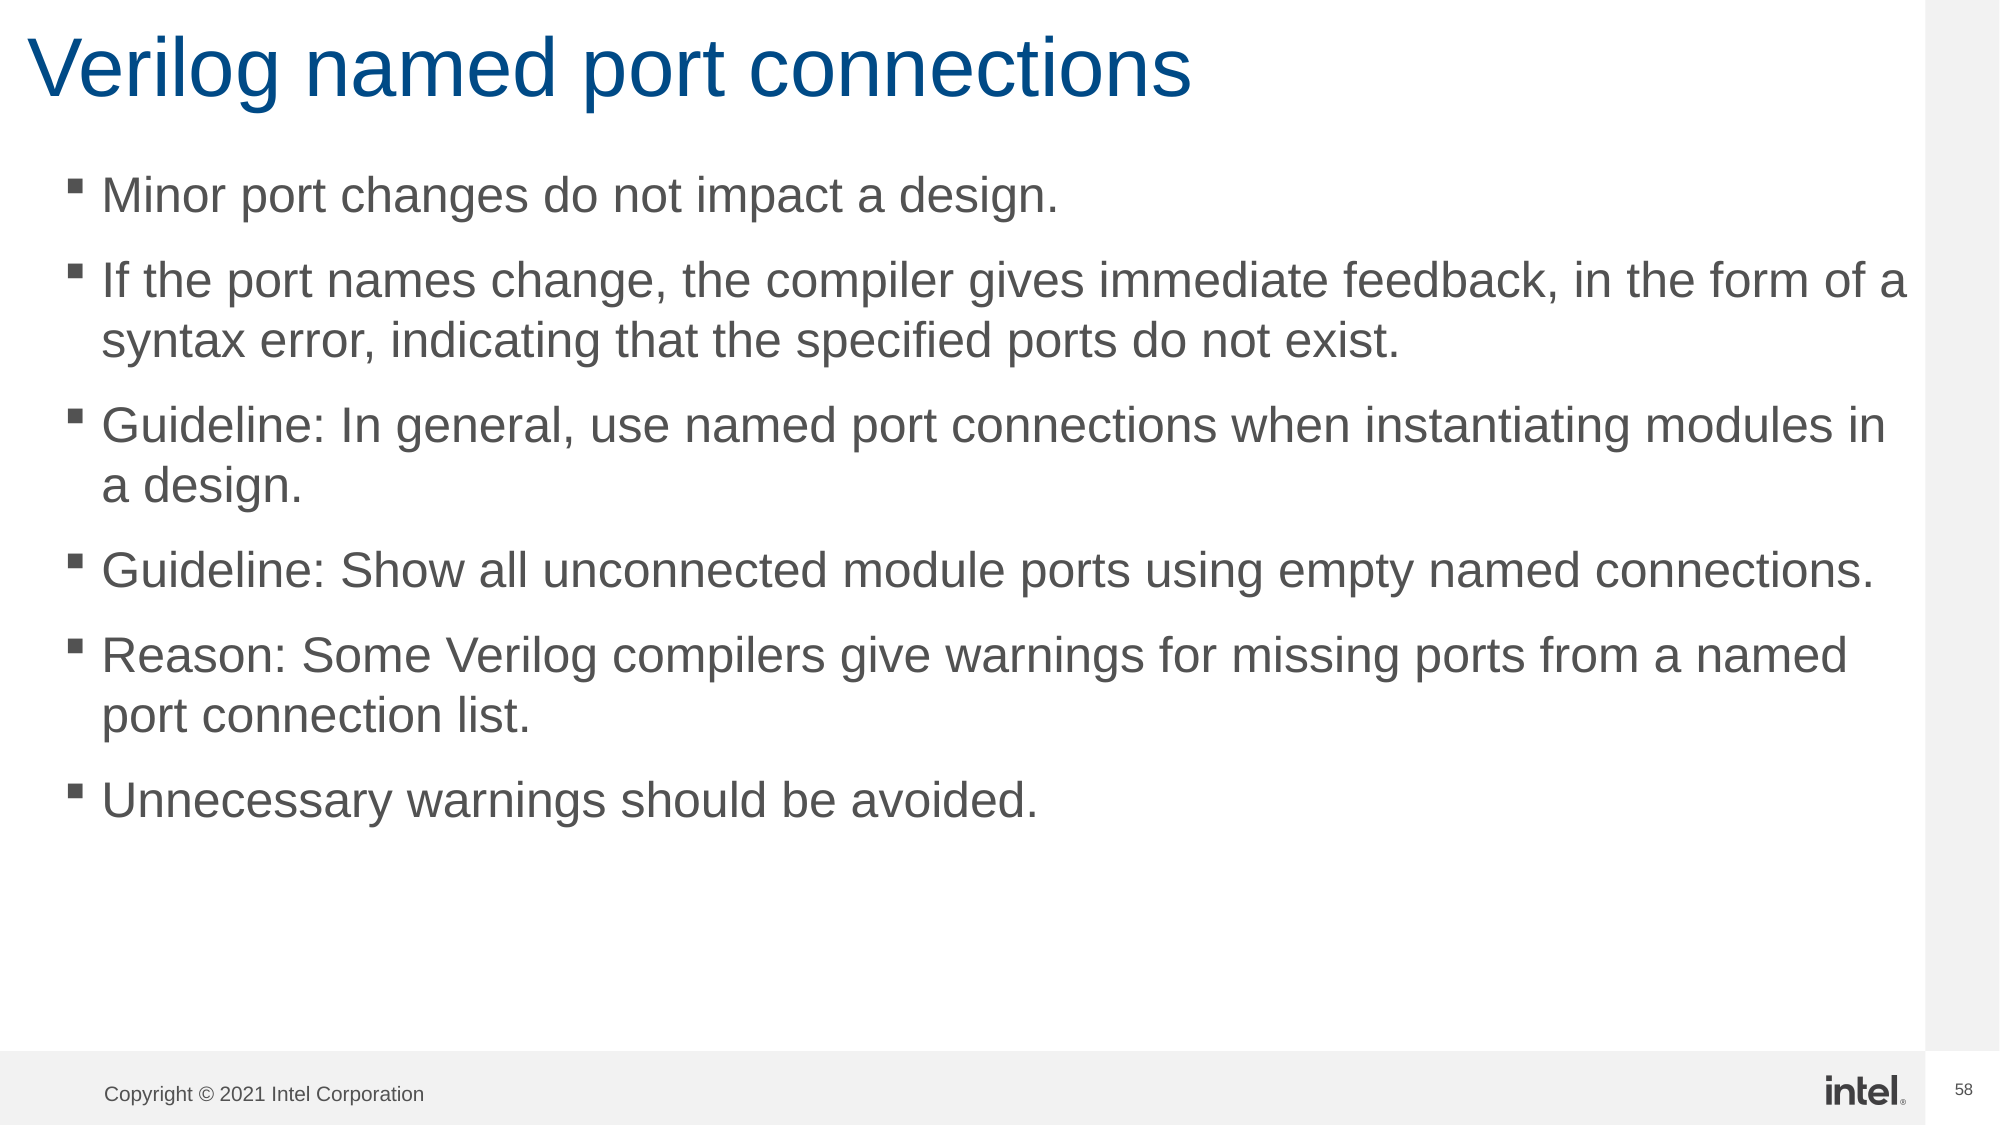

58

# Verilog named port connections
Minor port changes do not impact a design.
If the port names change, the compiler gives immediate feedback, in the form of a syntax error, indicating that the specified ports do not exist.
Guideline: In general, use named port connections when instantiating modules in a design.
Guideline: Show all unconnected module ports using empty named connections.
Reason: Some Verilog compilers give warnings for missing ports from a named port connection list.
Unnecessary warnings should be avoided.